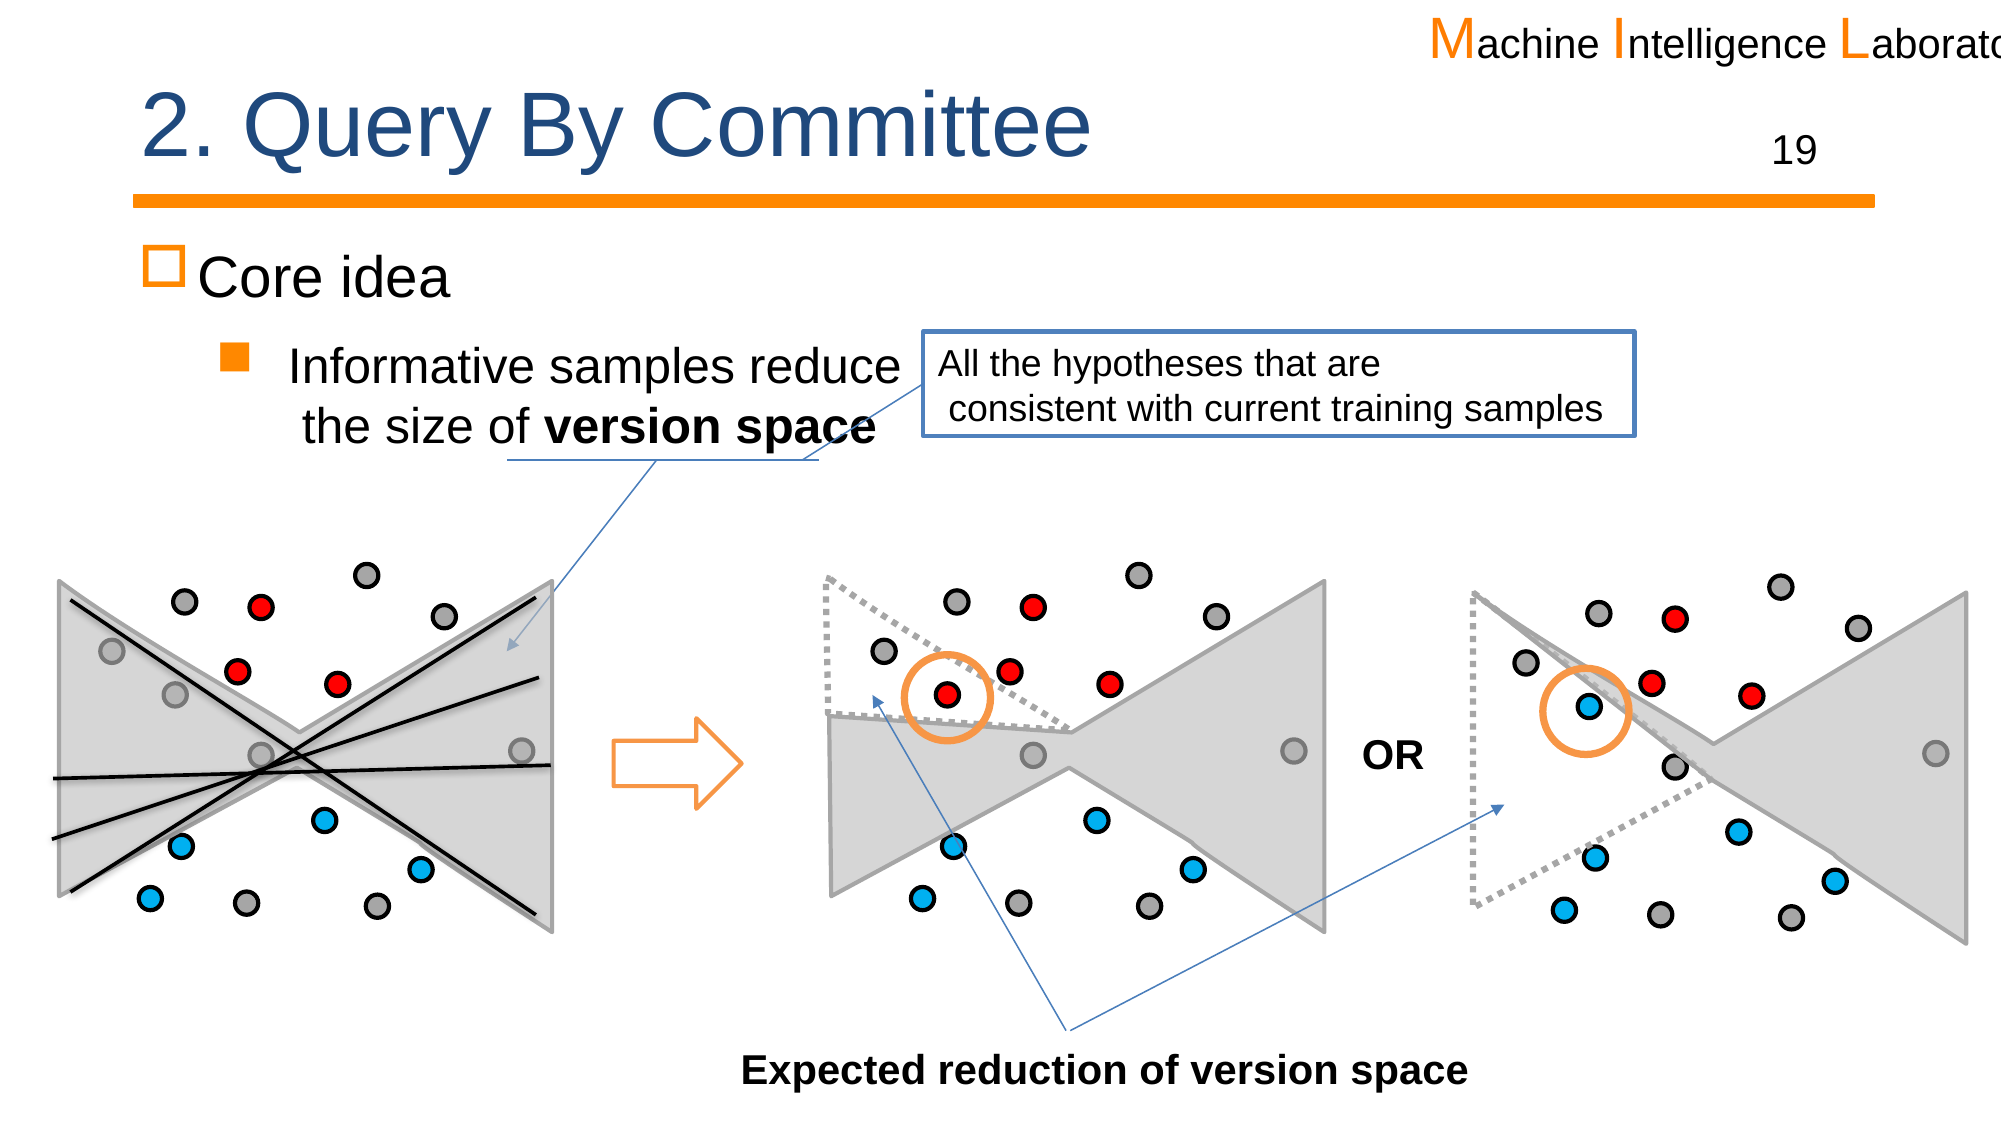

# 2. Query By Committee
19
Core idea
Informative samples reduce
 the size of version space

All the hypotheses that are
 consistent with current training samples

OR
Expected reduction of version space